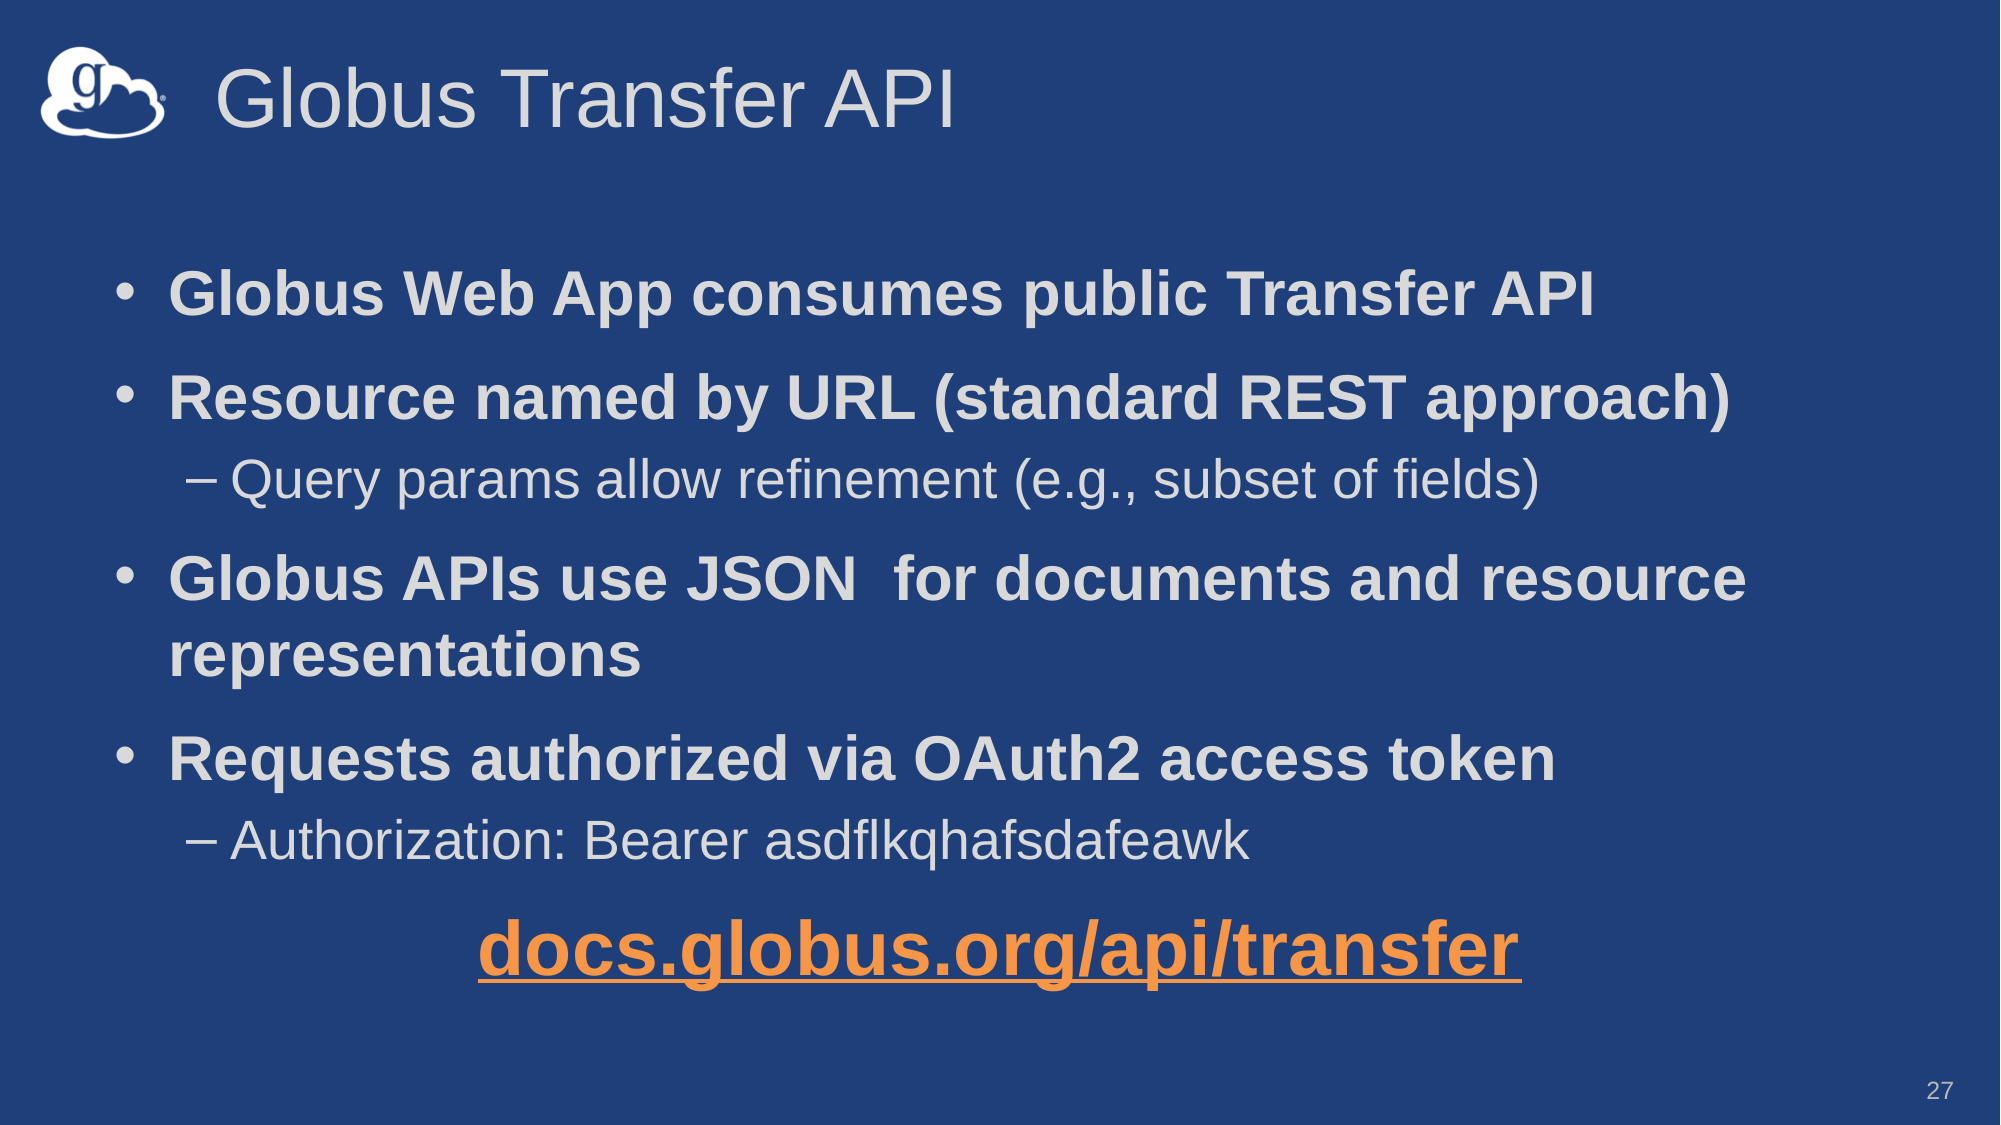

# Globus Transfer API
Globus Web App consumes public Transfer API
Resource named by URL (standard REST approach)
Query params allow refinement (e.g., subset of fields)
Globus APIs use JSON  for documents and resource representations
Requests authorized via OAuth2 access token
Authorization: Bearer asdflkqhafsdafeawk
docs.globus.org/api/transfer
27